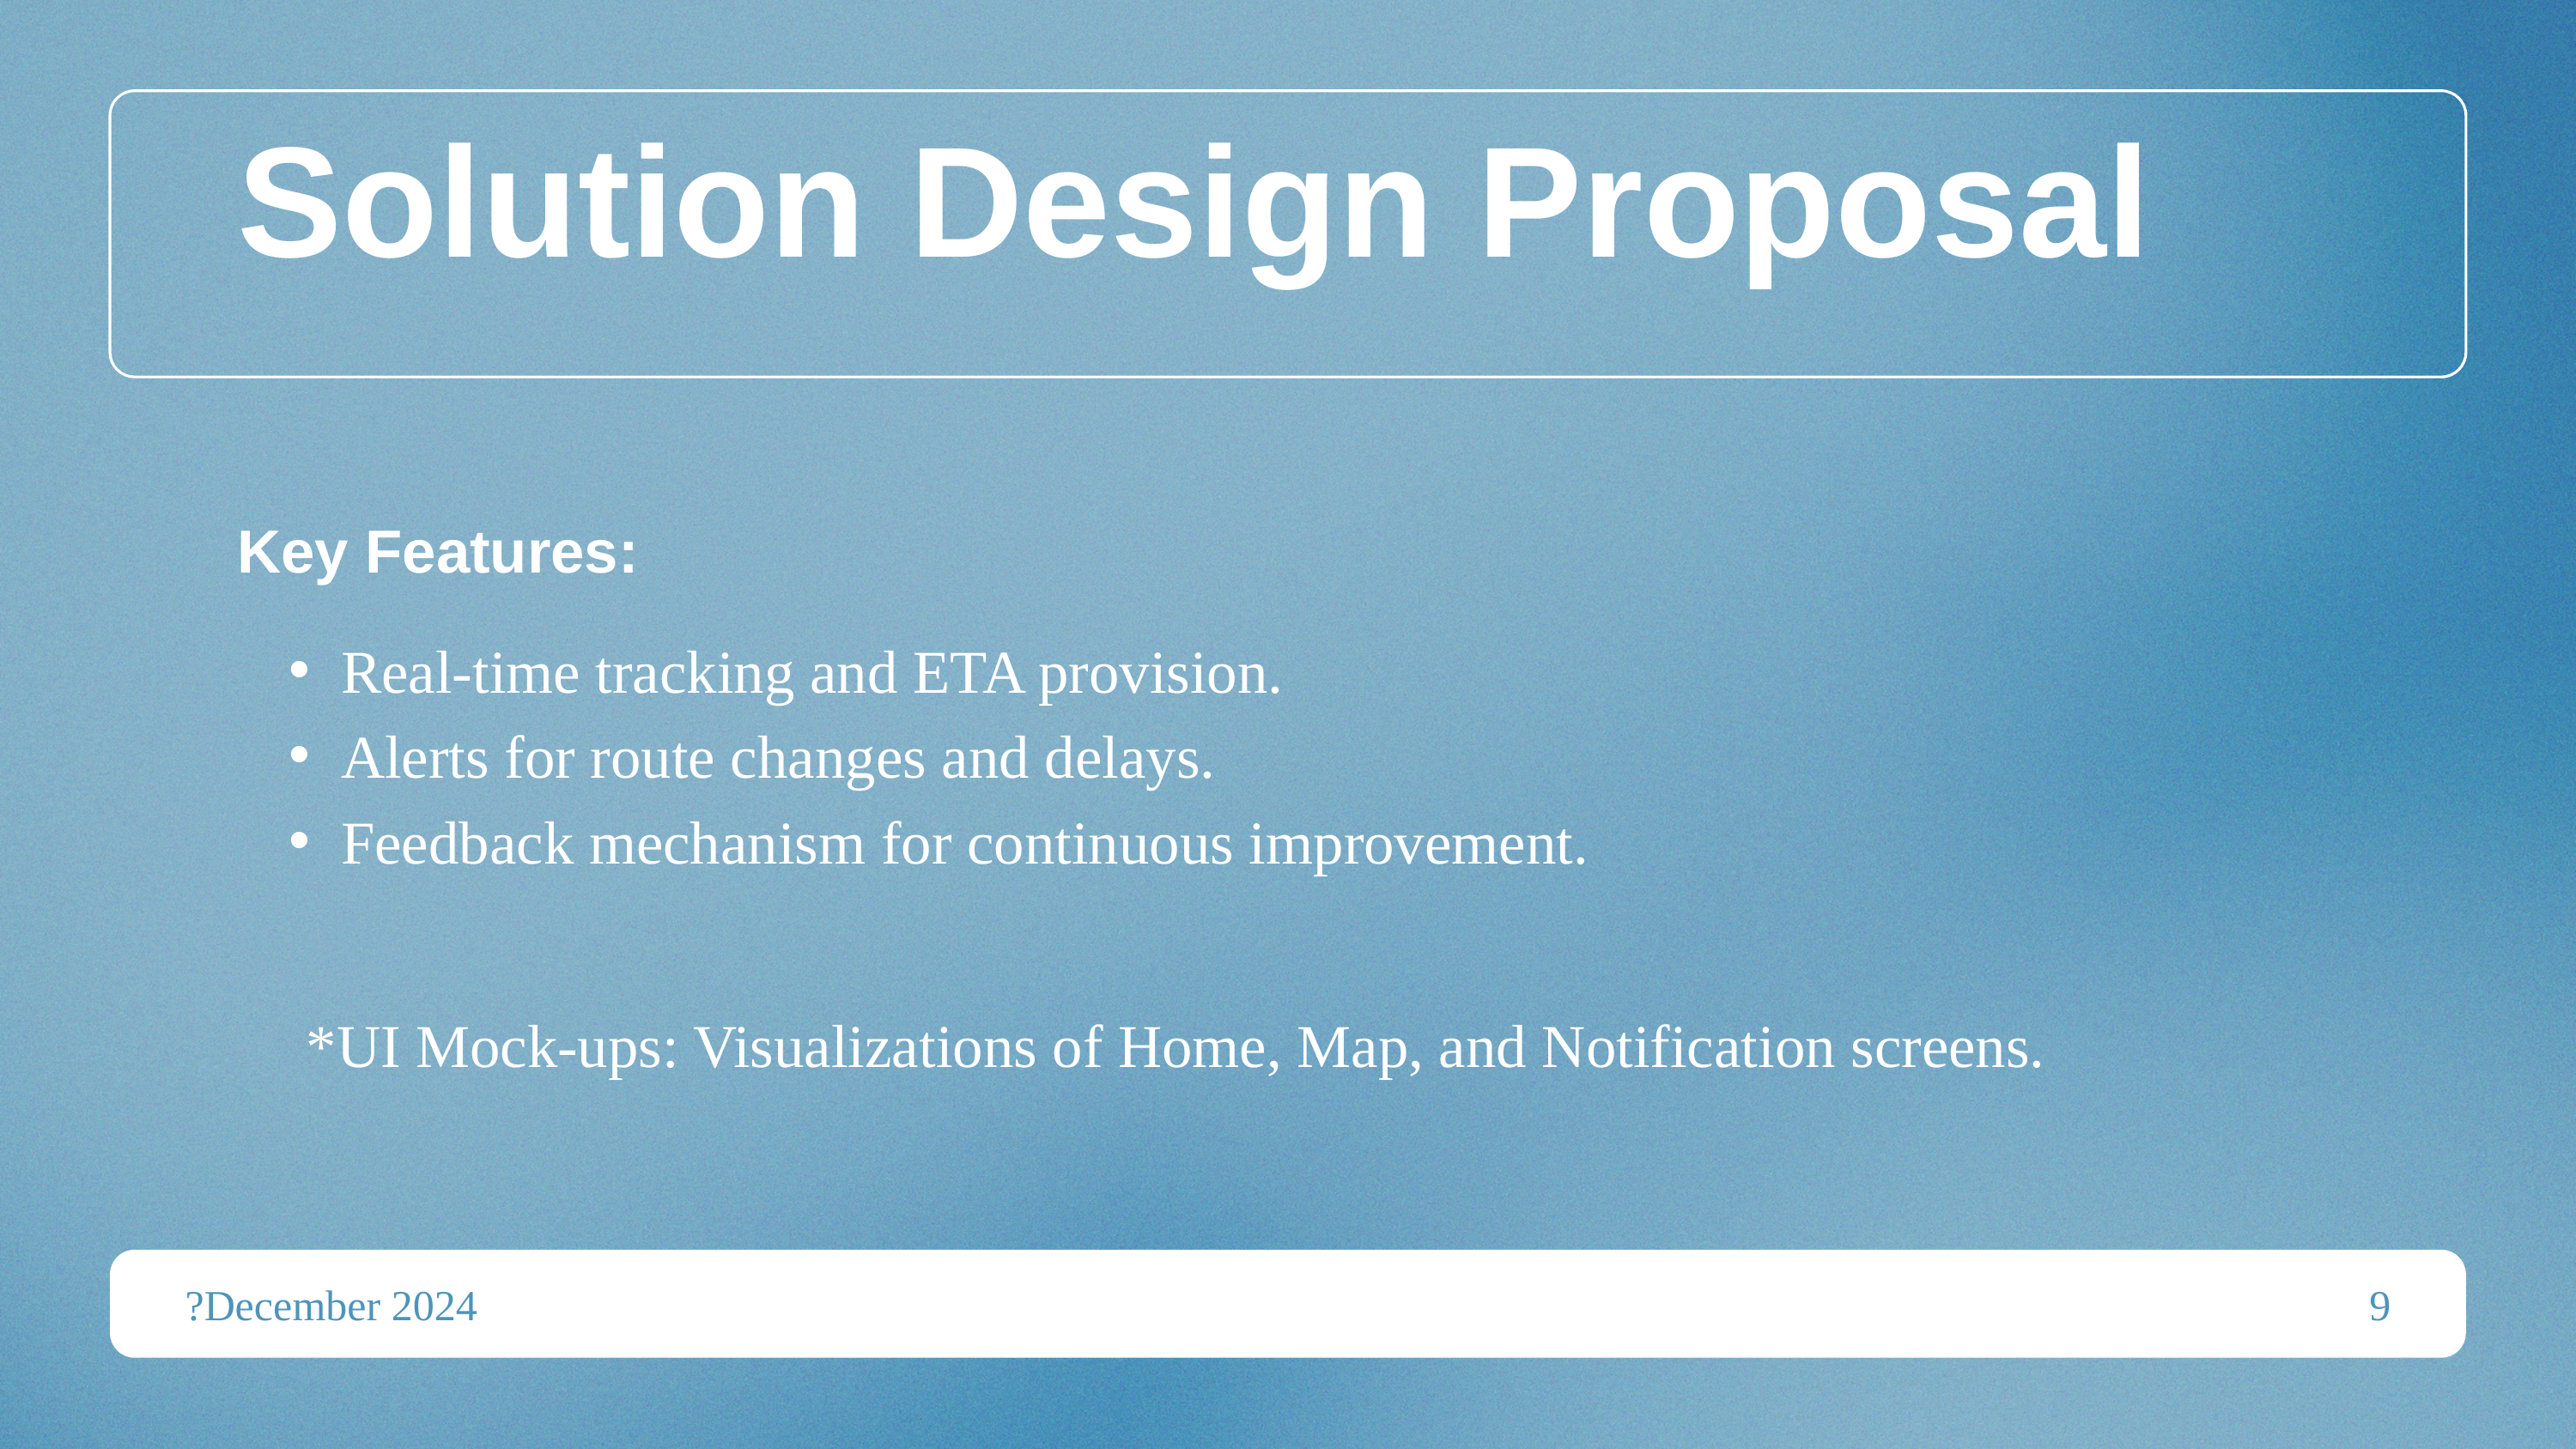

Solution Design Proposal
Key Features:
Real-time tracking and ETA provision.
Alerts for route changes and delays.
Feedback mechanism for continuous improvement.

*UI Mock-ups: Visualizations of Home, Map, and Notification screens.

?December 2024
9